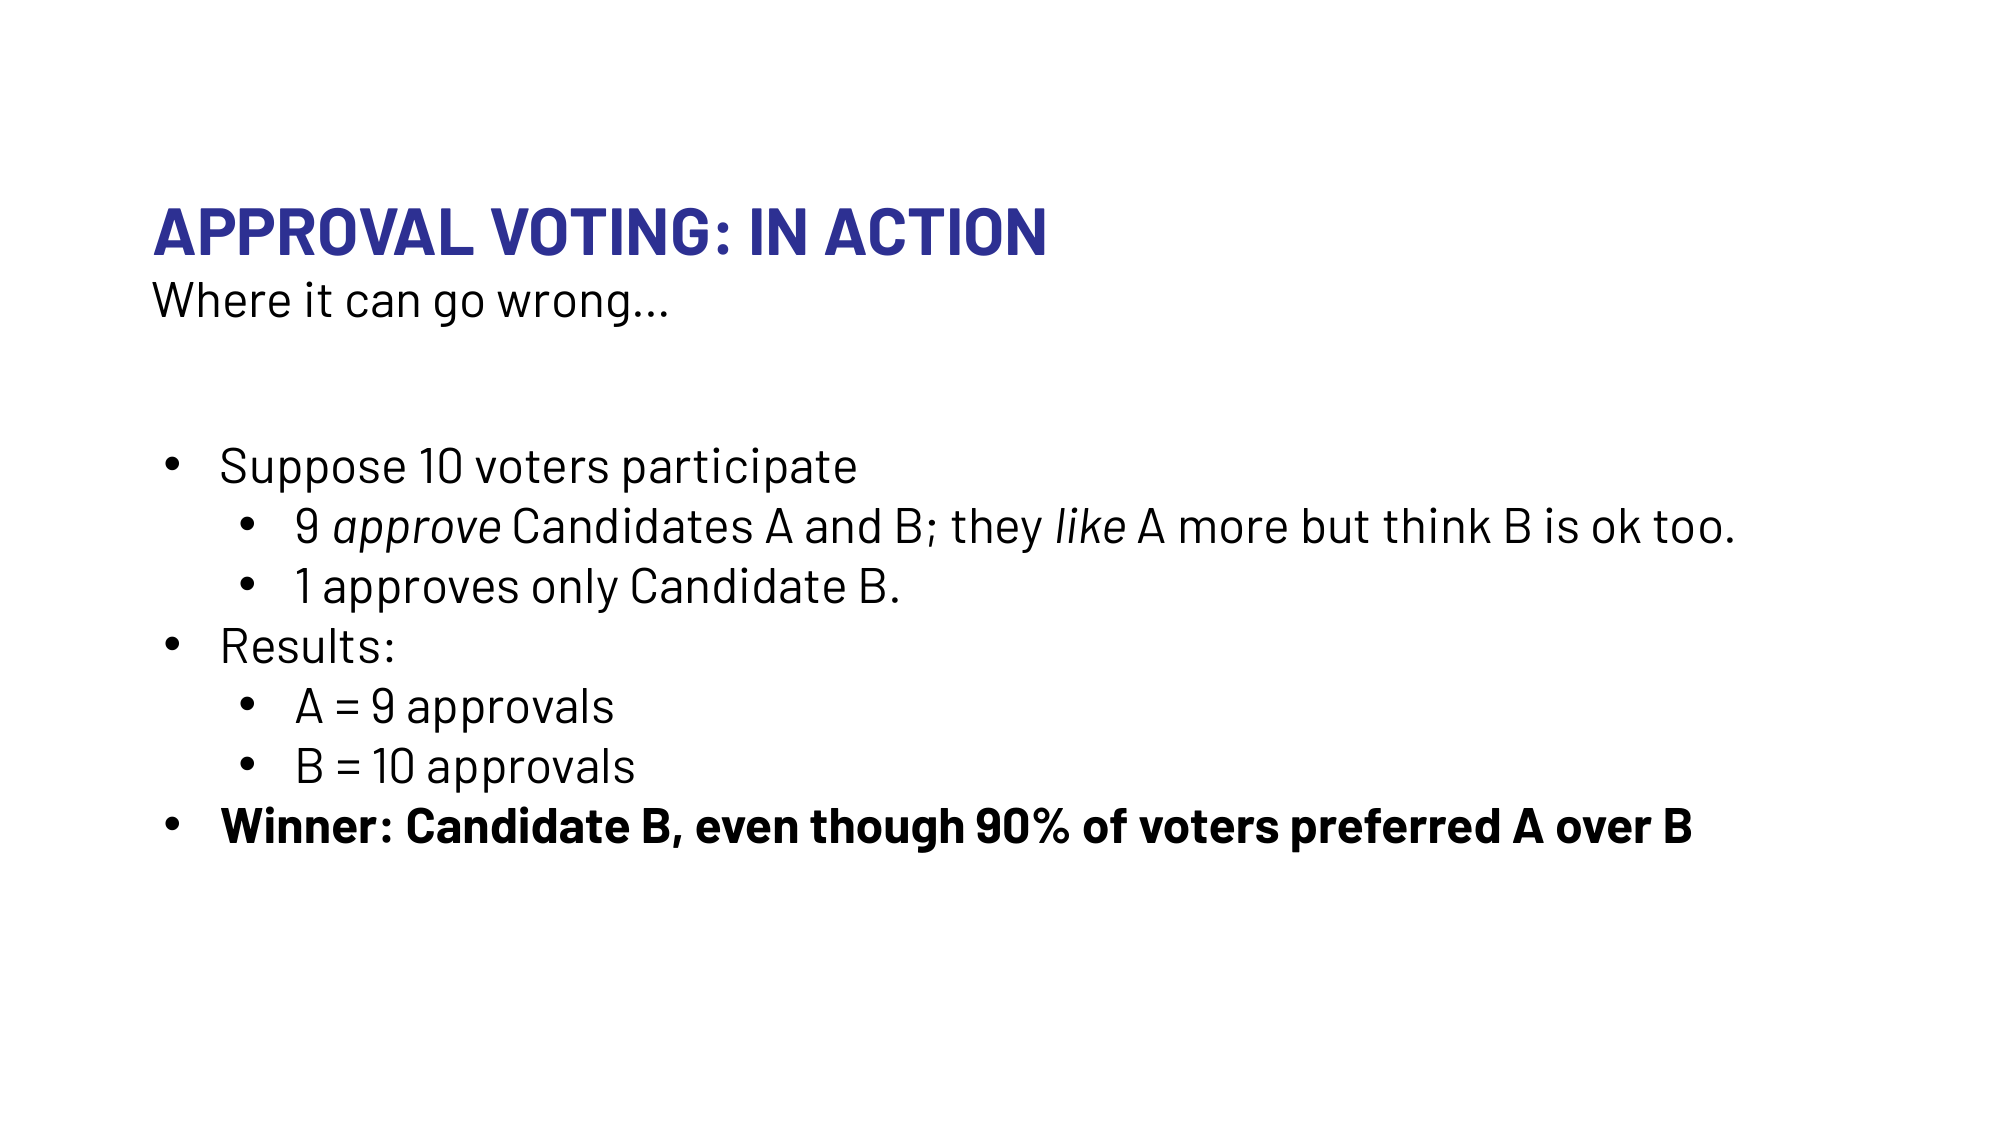

# APPROVAL VOTING: IN ACTION
Where it can go wrong…
Suppose 10 voters participate
9 approve Candidates A and B; they like A more but think B is ok too.
1 approves only Candidate B.
Results:
A = 9 approvals
B = 10 approvals
Winner: Candidate B, even though 90% of voters preferred A over B​